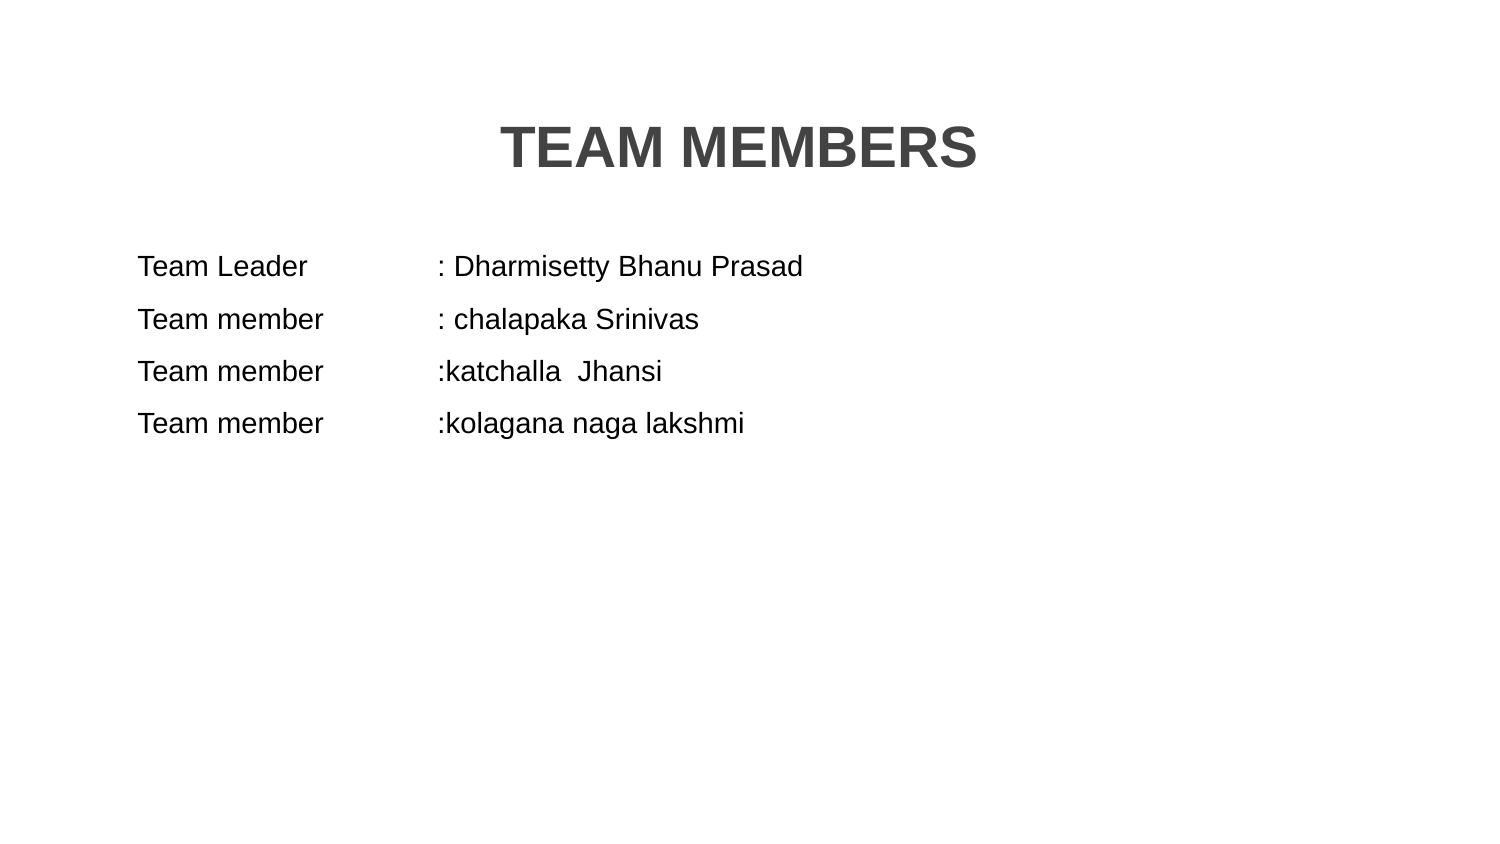

# TEAM MEMBERS
Team Leader 	: Dharmisetty Bhanu Prasad
Team member	: chalapaka Srinivas
Team member	:katchalla  Jhansi
Team member	:kolagana naga lakshmi